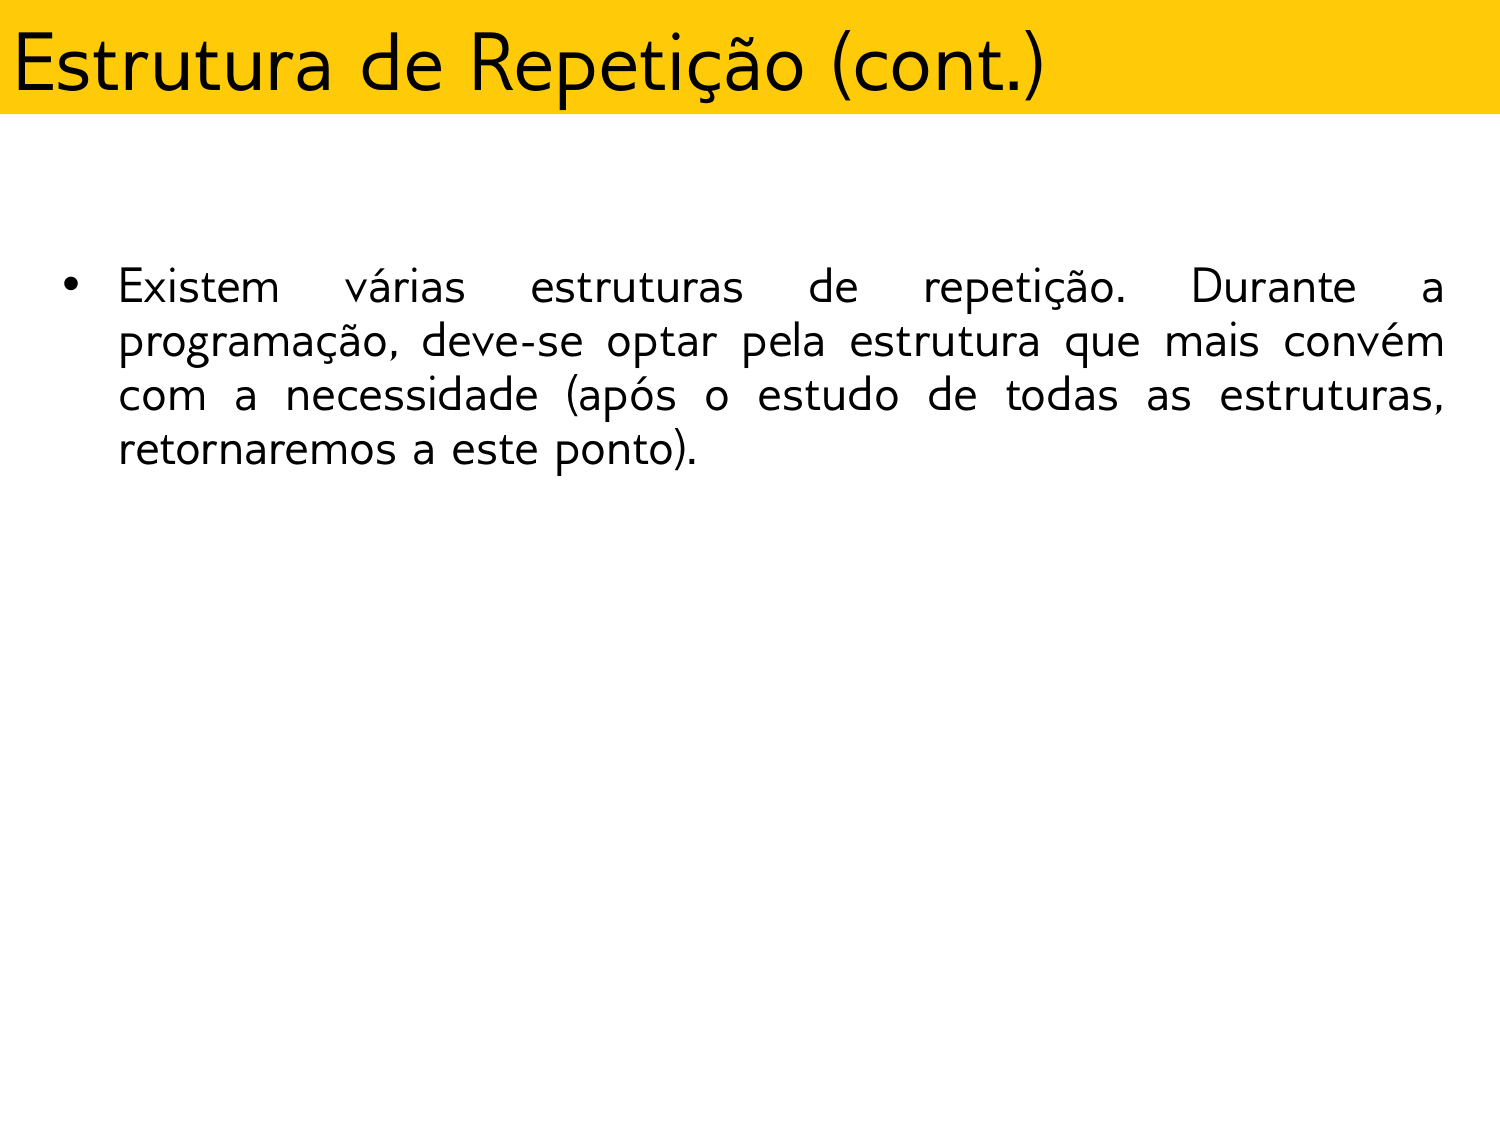

Estrutura de Repetição (cont.)
Existem várias estruturas de repetição. Durante a programação, deve-se optar pela estrutura que mais convém com a necessidade (após o estudo de todas as estruturas, retornaremos a este ponto).